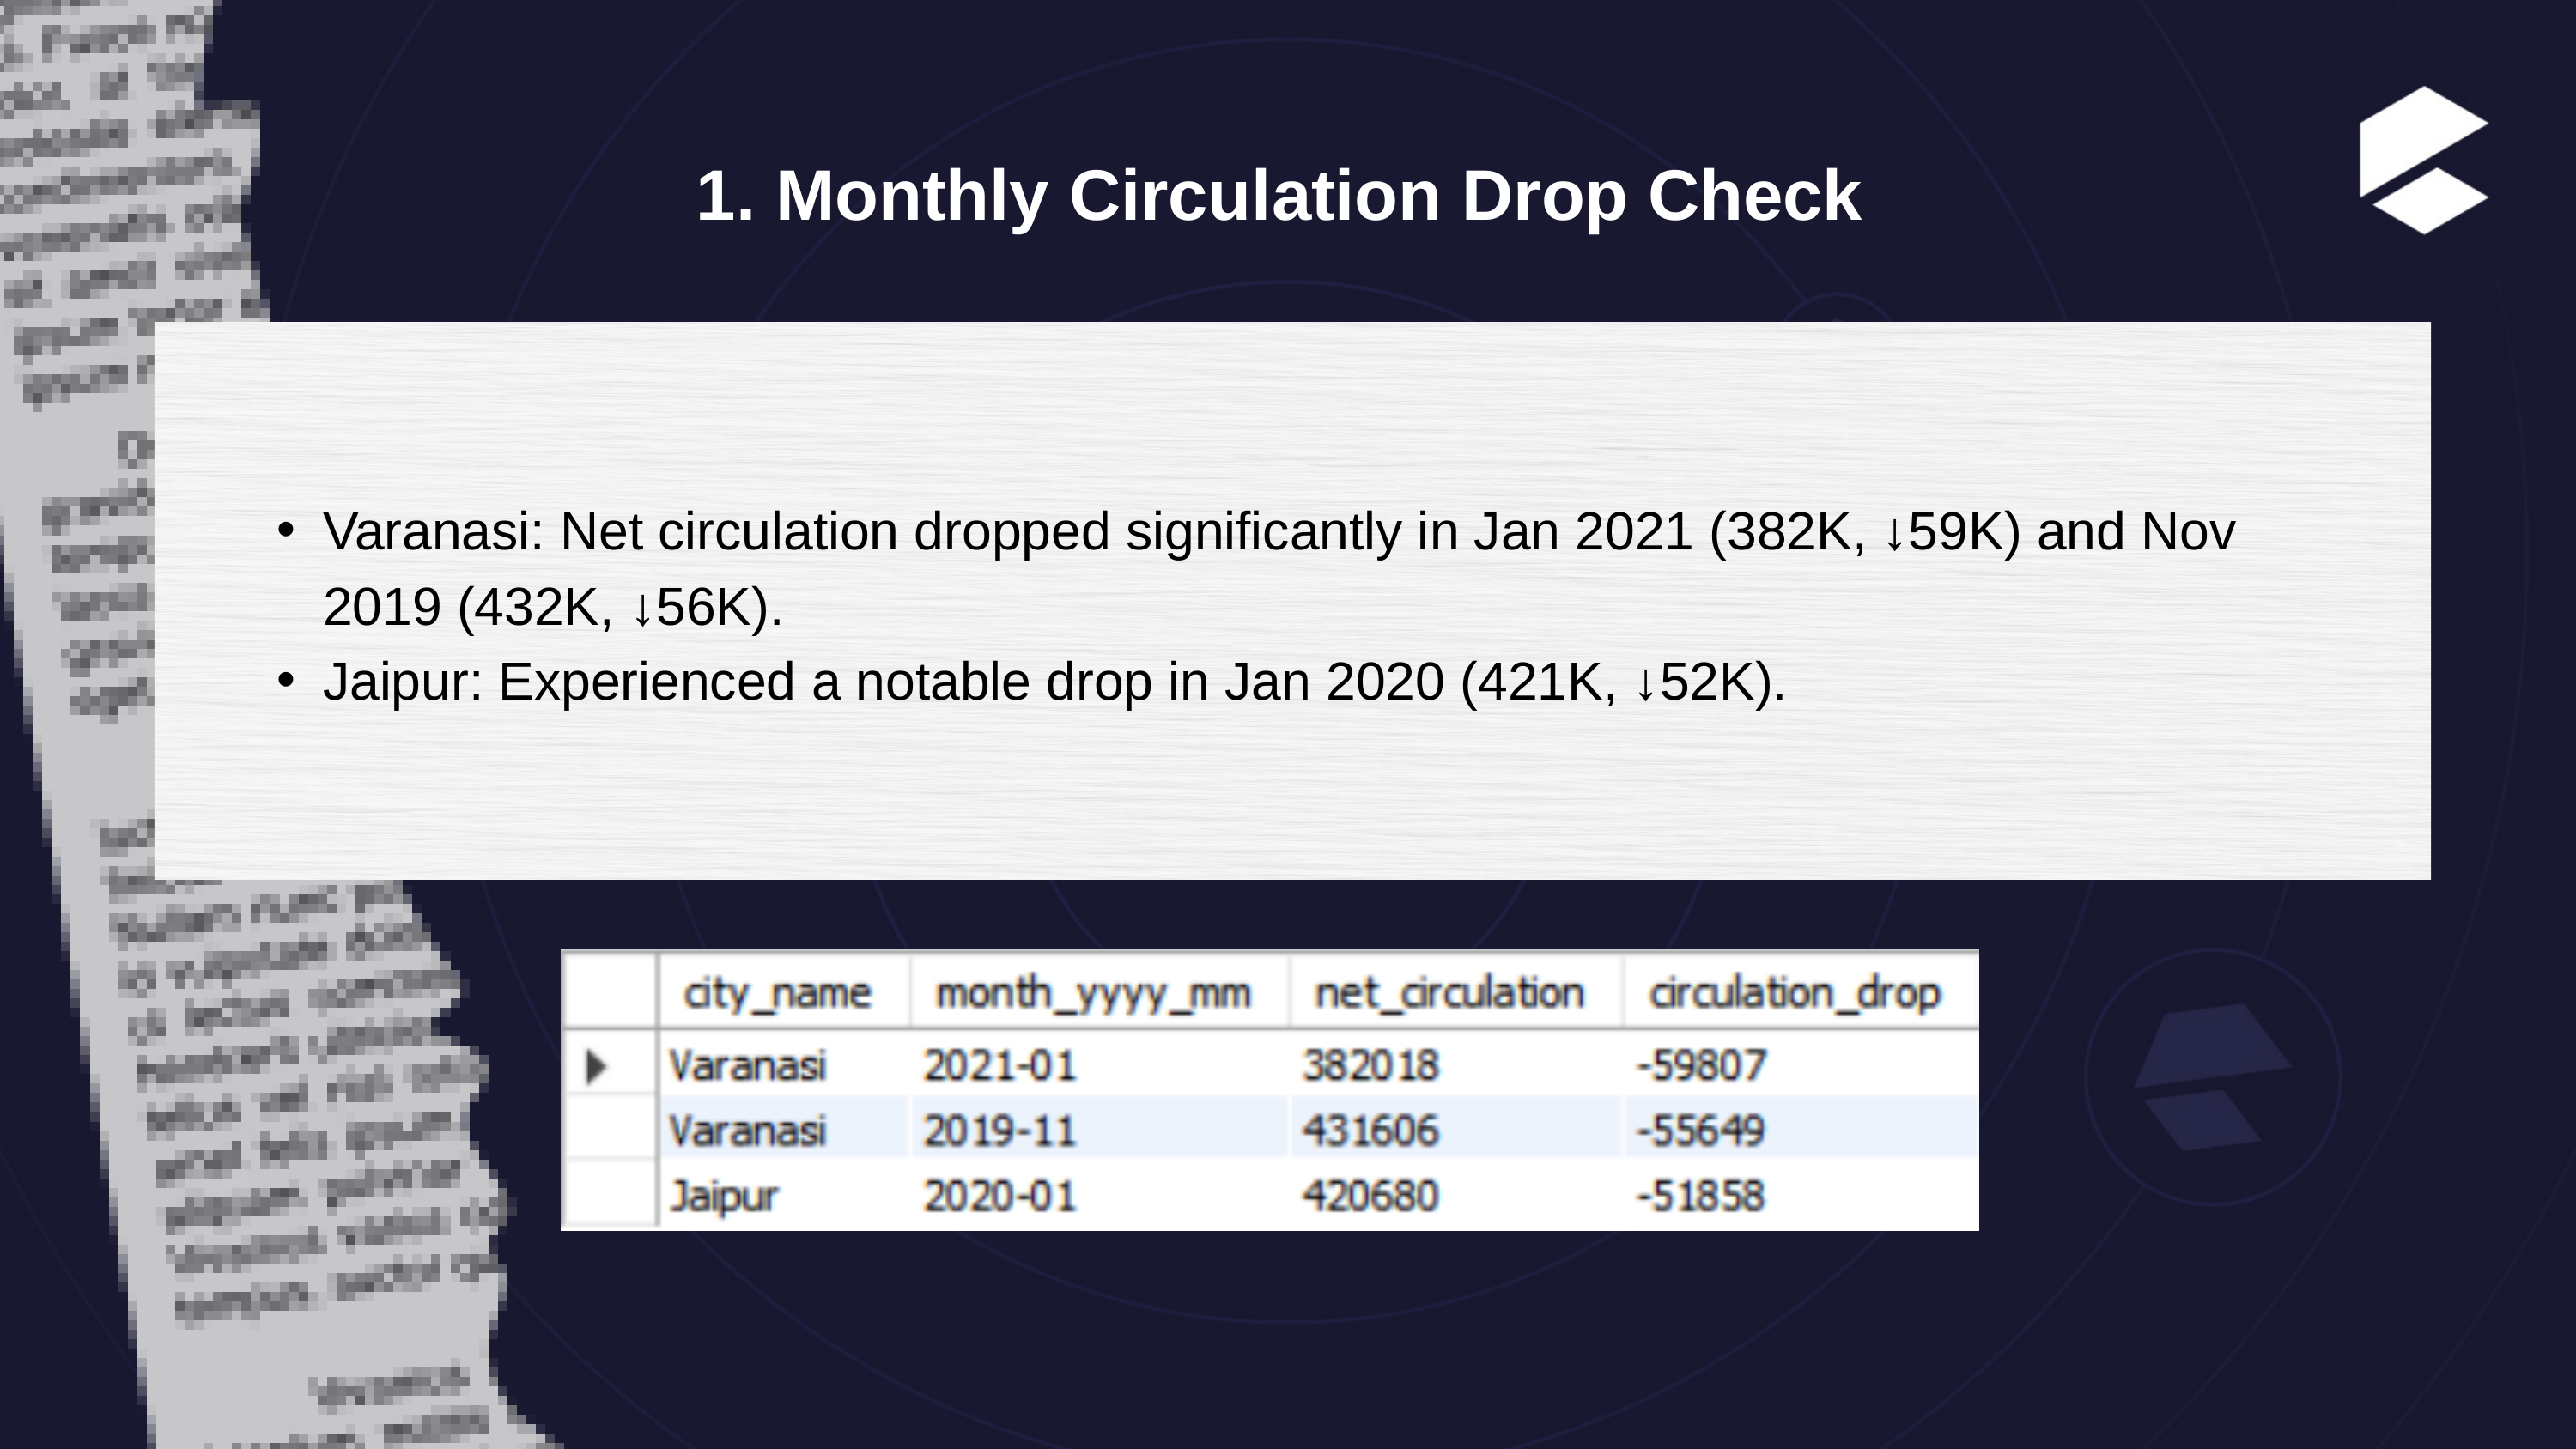

1. Monthly Circulation Drop Check
Varanasi: Net circulation dropped significantly in Jan 2021 (382K, ↓59K) and Nov 2019 (432K, ↓56K).
Jaipur: Experienced a notable drop in Jan 2020 (421K, ↓52K).